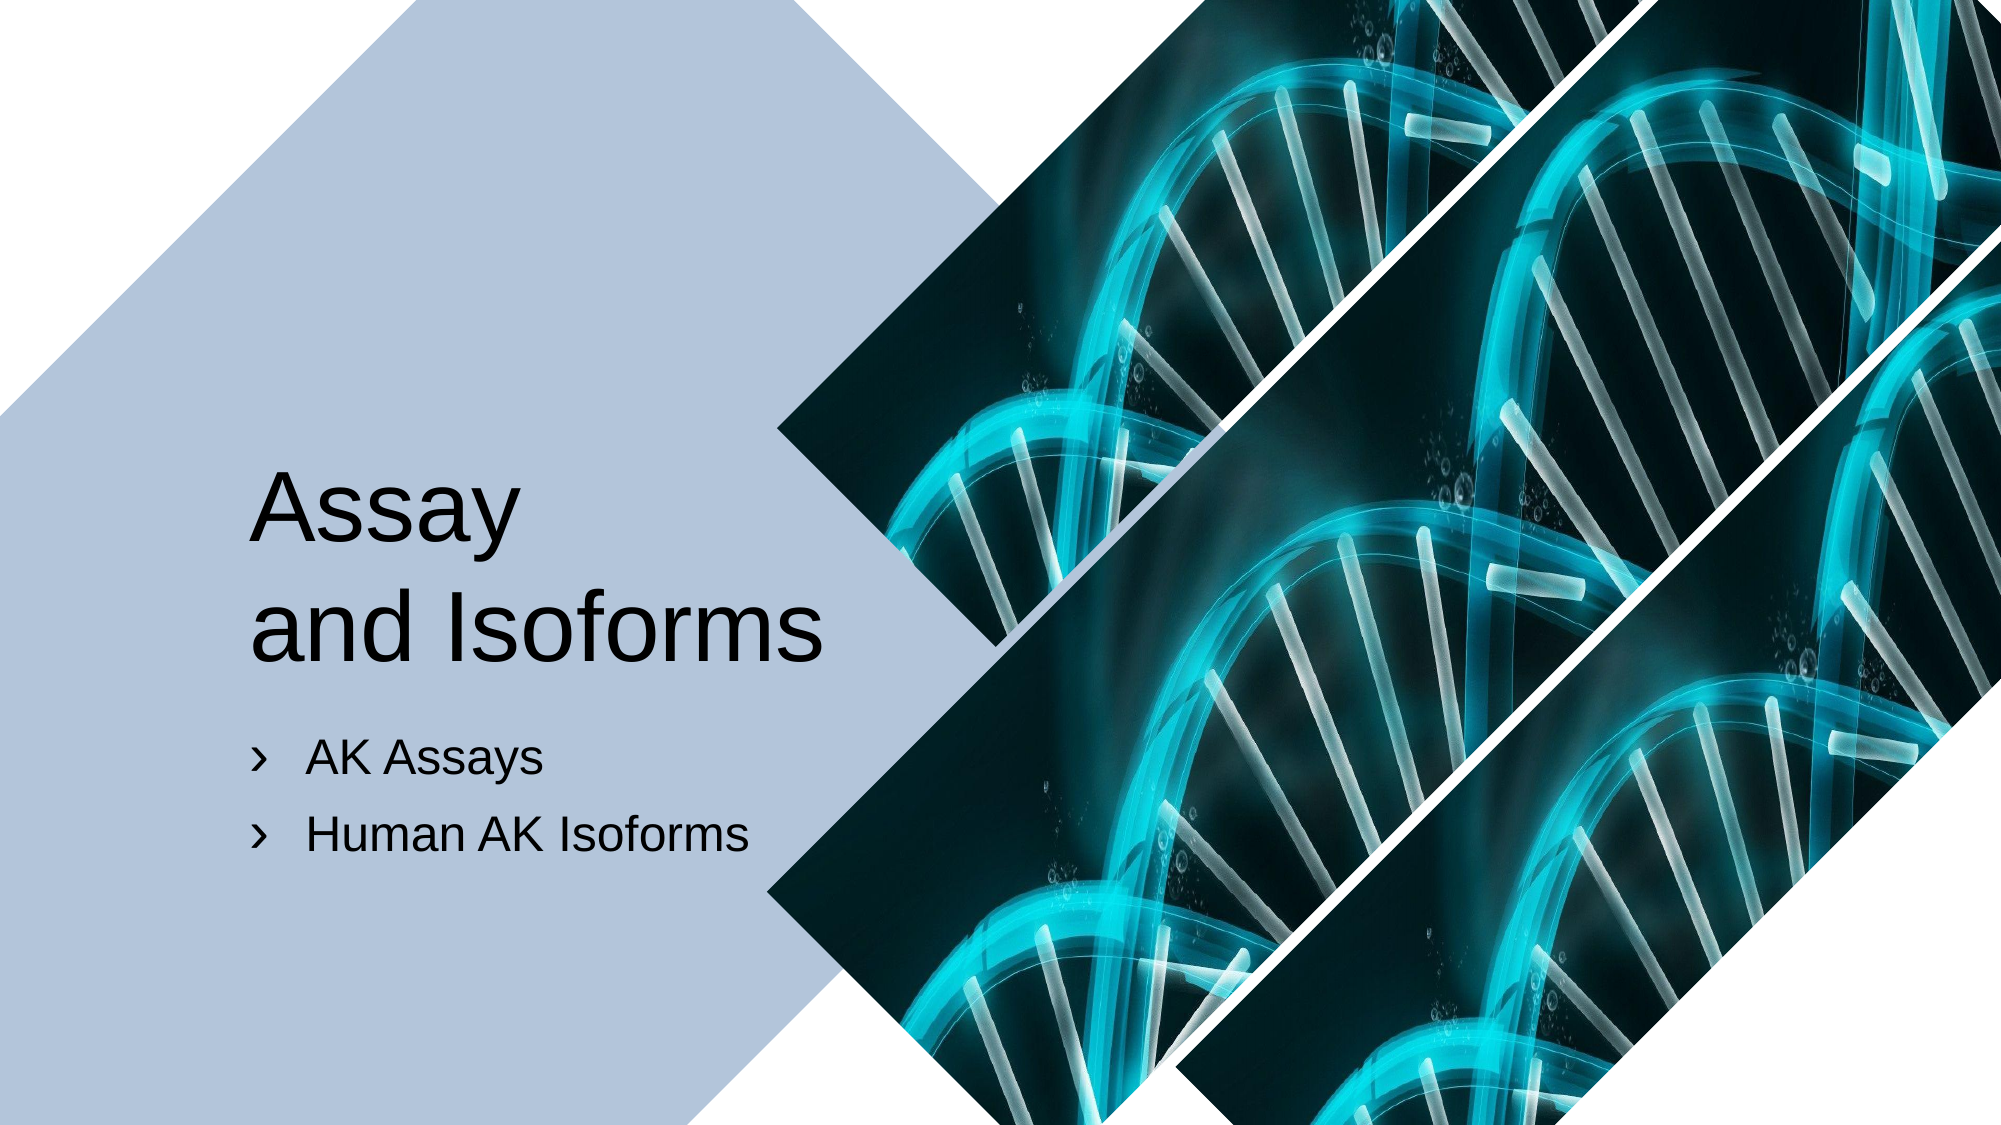

Assay
and Isoforms
AK Assays
Human AK Isoforms